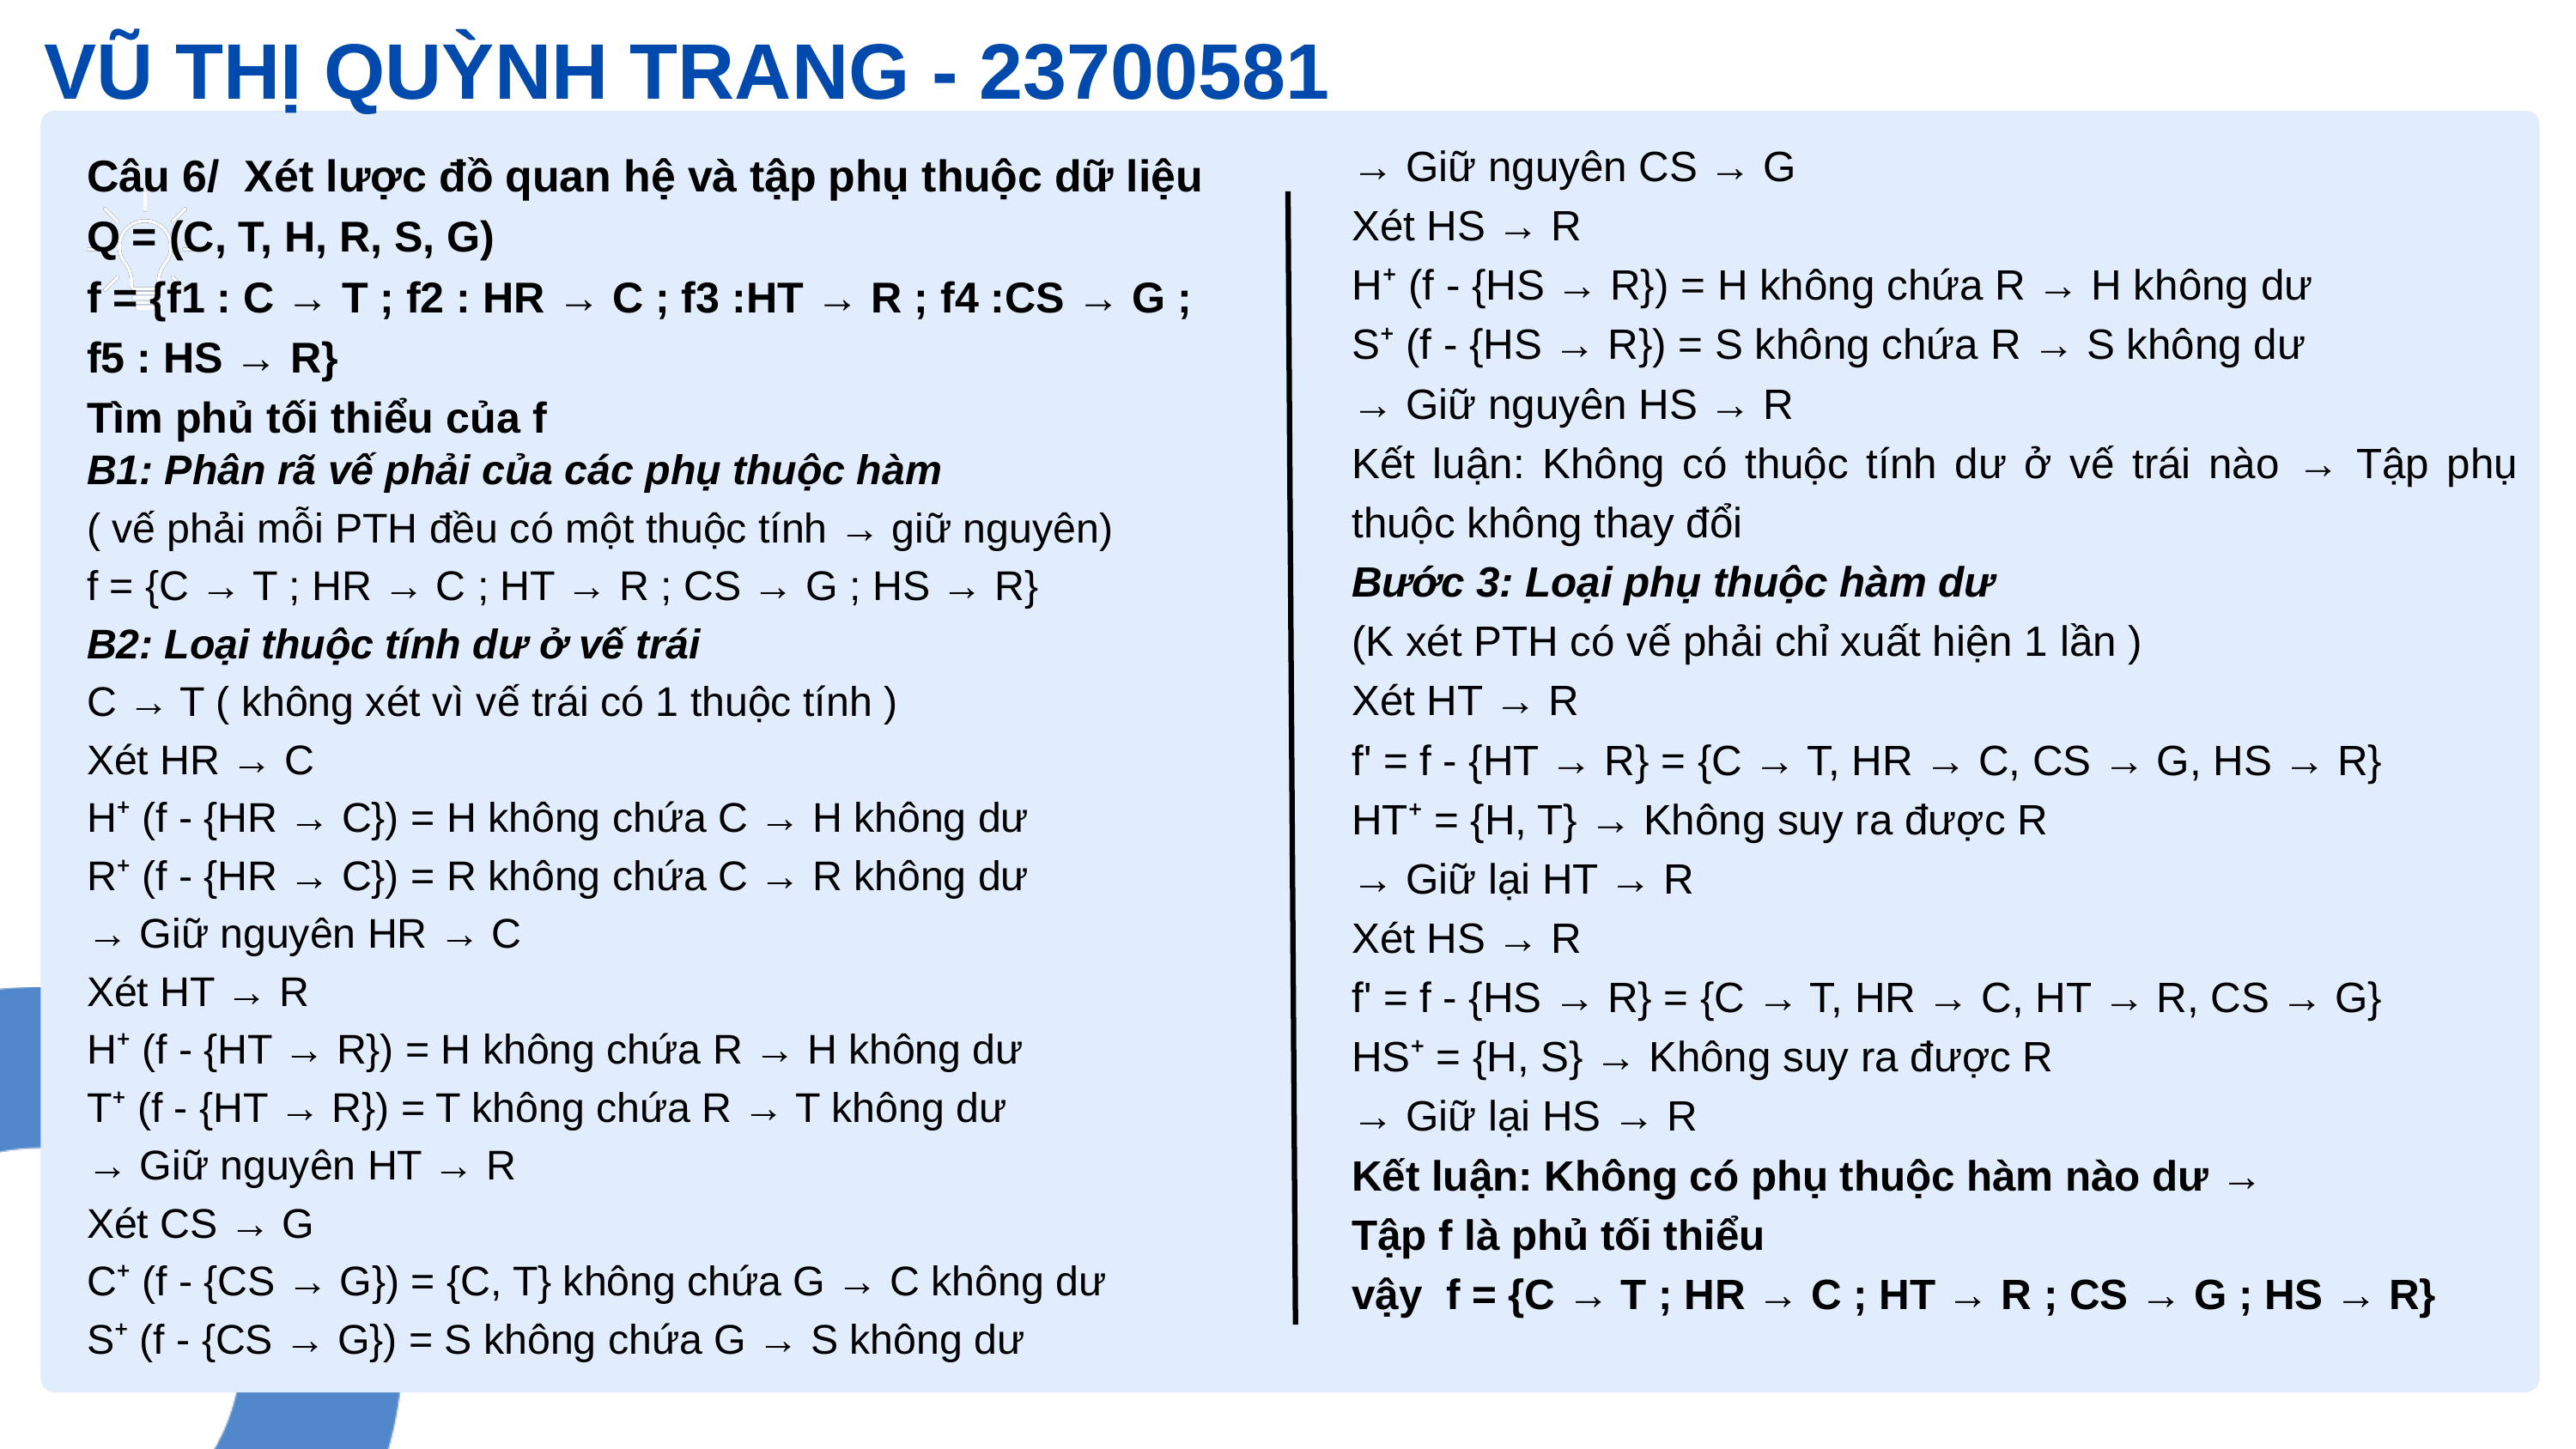

VŨ THỊ QUỲNH TRANG - 23700581

→ Giữ nguyên CS → G
Xét HS → R
H⁺ (f - {HS → R}) = H không chứa R → H không dư
S⁺ (f - {HS → R}) = S không chứa R → S không dư
→ Giữ nguyên HS → R
Kết luận: Không có thuộc tính dư ở vế trái nào → Tập phụ thuộc không thay đổi
Bước 3: Loại phụ thuộc hàm dư
(K xét PTH có vế phải chỉ xuất hiện 1 lần )
Xét HT → R
f' = f - {HT → R} = {C → T, HR → C, CS → G, HS → R}
HT⁺ = {H, T} → Không suy ra được R
→ Giữ lại HT → R
Xét HS → R
f' = f - {HS → R} = {C → T, HR → C, HT → R, CS → G}
HS⁺ = {H, S} → Không suy ra được R
→ Giữ lại HS → R
Kết luận: Không có phụ thuộc hàm nào dư →
Tập f là phủ tối thiểu
vậy  f = {C → T ; HR → C ; HT → R ; CS → G ; HS → R}

Câu 6/  Xét lược đồ quan hệ và tập phụ thuộc dữ liệu
Q = (C, T, H, R, S, G)
f = {f1 : C → T ; f2 : HR → C ; f3 :HT → R ; f4 :CS → G ; f5 : HS → R}
Tìm phủ tối thiểu của f

B1: Phân rã vế phải của các phụ thuộc hàm
( vế phải mỗi PTH đều có một thuộc tính → giữ nguyên)
f = {C → T ; HR → C ; HT → R ; CS → G ; HS → R}
B2: Loại thuộc tính dư ở vế trái
C → T ( không xét vì vế trái có 1 thuộc tính )
Xét HR → C
H⁺ (f - {HR → C}) = H không chứa C → H không dư
R⁺ (f - {HR → C}) = R không chứa C → R không dư
→ Giữ nguyên HR → C
Xét HT → R
H⁺ (f - {HT → R}) = H không chứa R → H không dư
T⁺ (f - {HT → R}) = T không chứa R → T không dư
→ Giữ nguyên HT → R
Xét CS → G
C⁺ (f - {CS → G}) = {C, T} không chứa G → C không dư
S⁺ (f - {CS → G}) = S không chứa G → S không dư